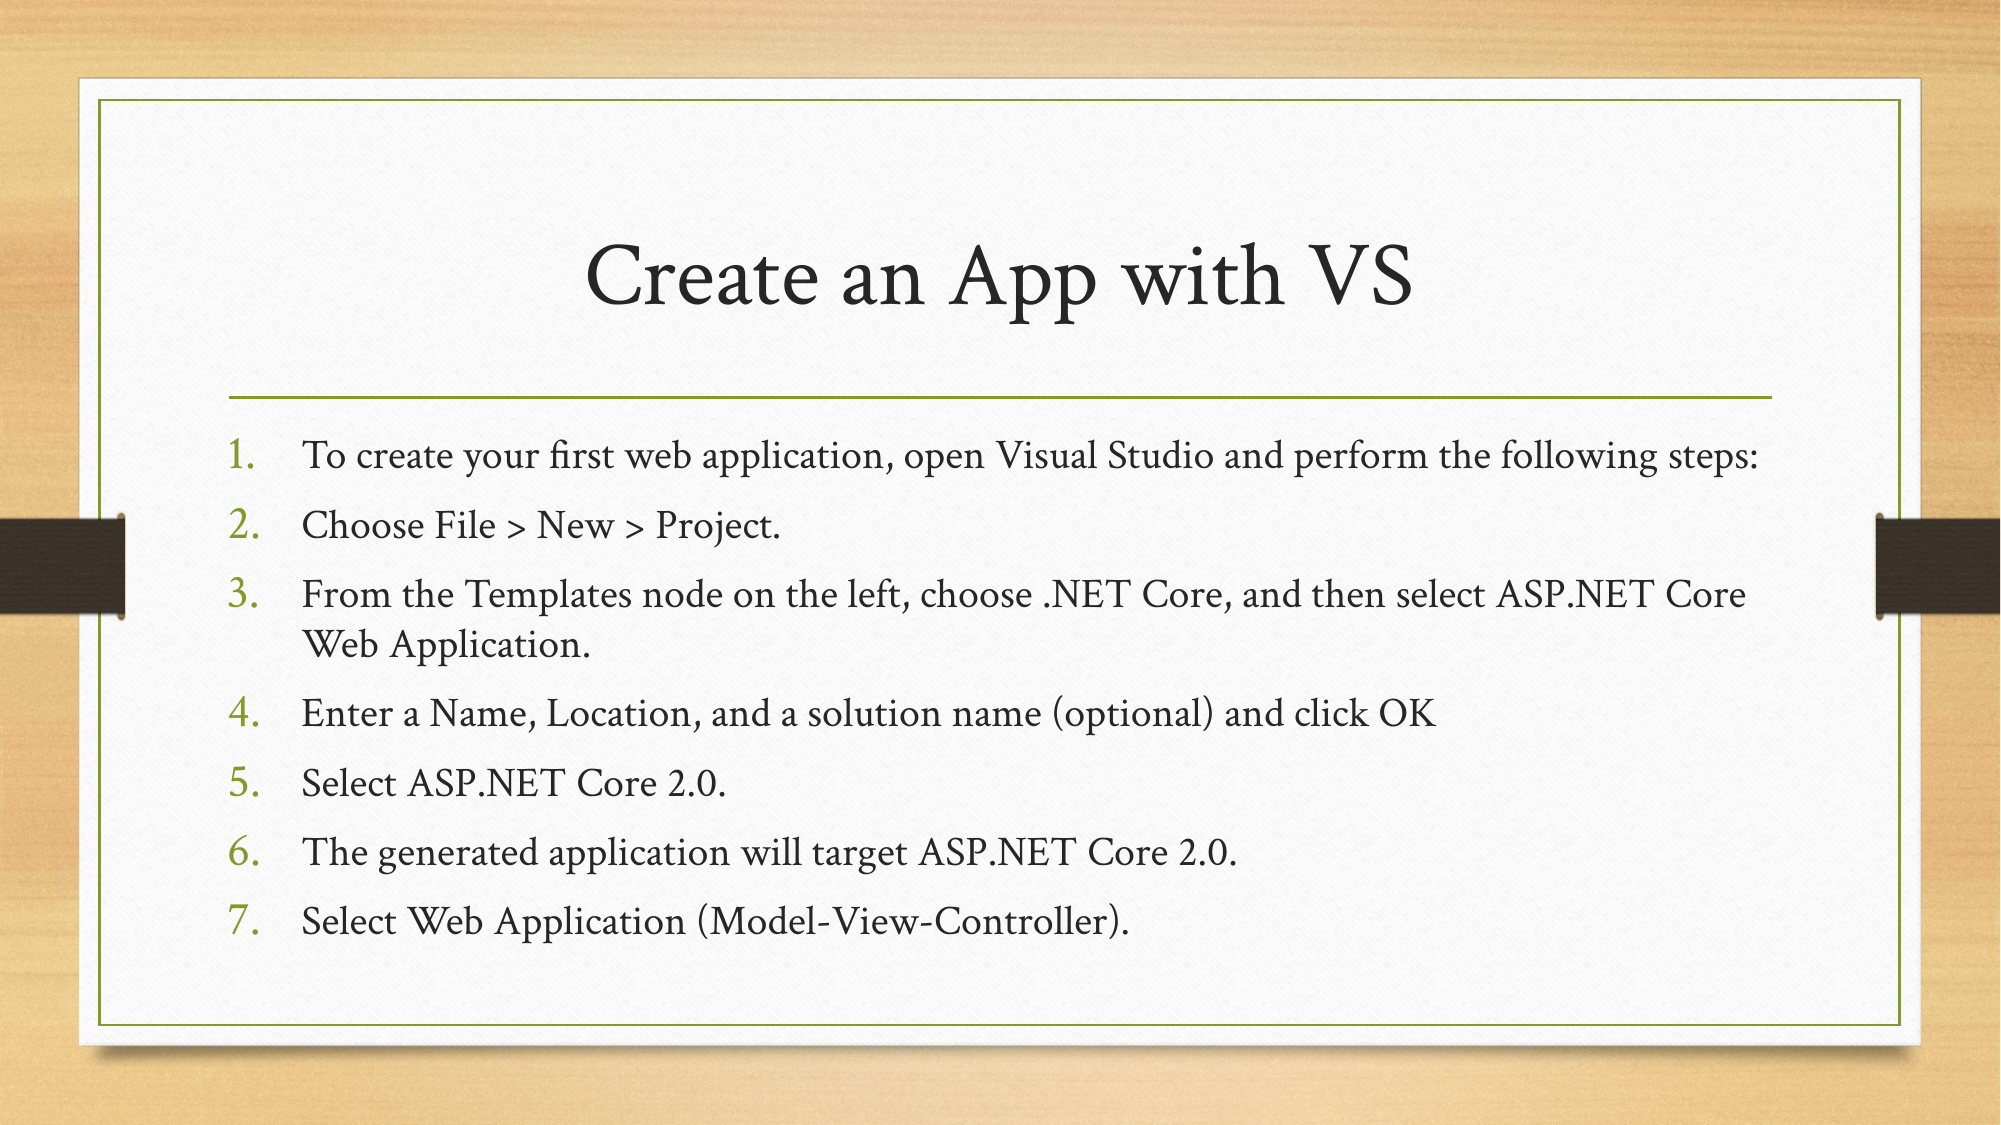

# Create an App with VS
To create your first web application, open Visual Studio and perform the following steps:
Choose File > New > Project.
From the Templates node on the left, choose .NET Core, and then select ASP.NET Core Web Application.
Enter a Name, Location, and a solution name (optional) and click OK
Select ASP.NET Core 2.0.
The generated application will target ASP.NET Core 2.0.
Select Web Application (Model-View-Controller).